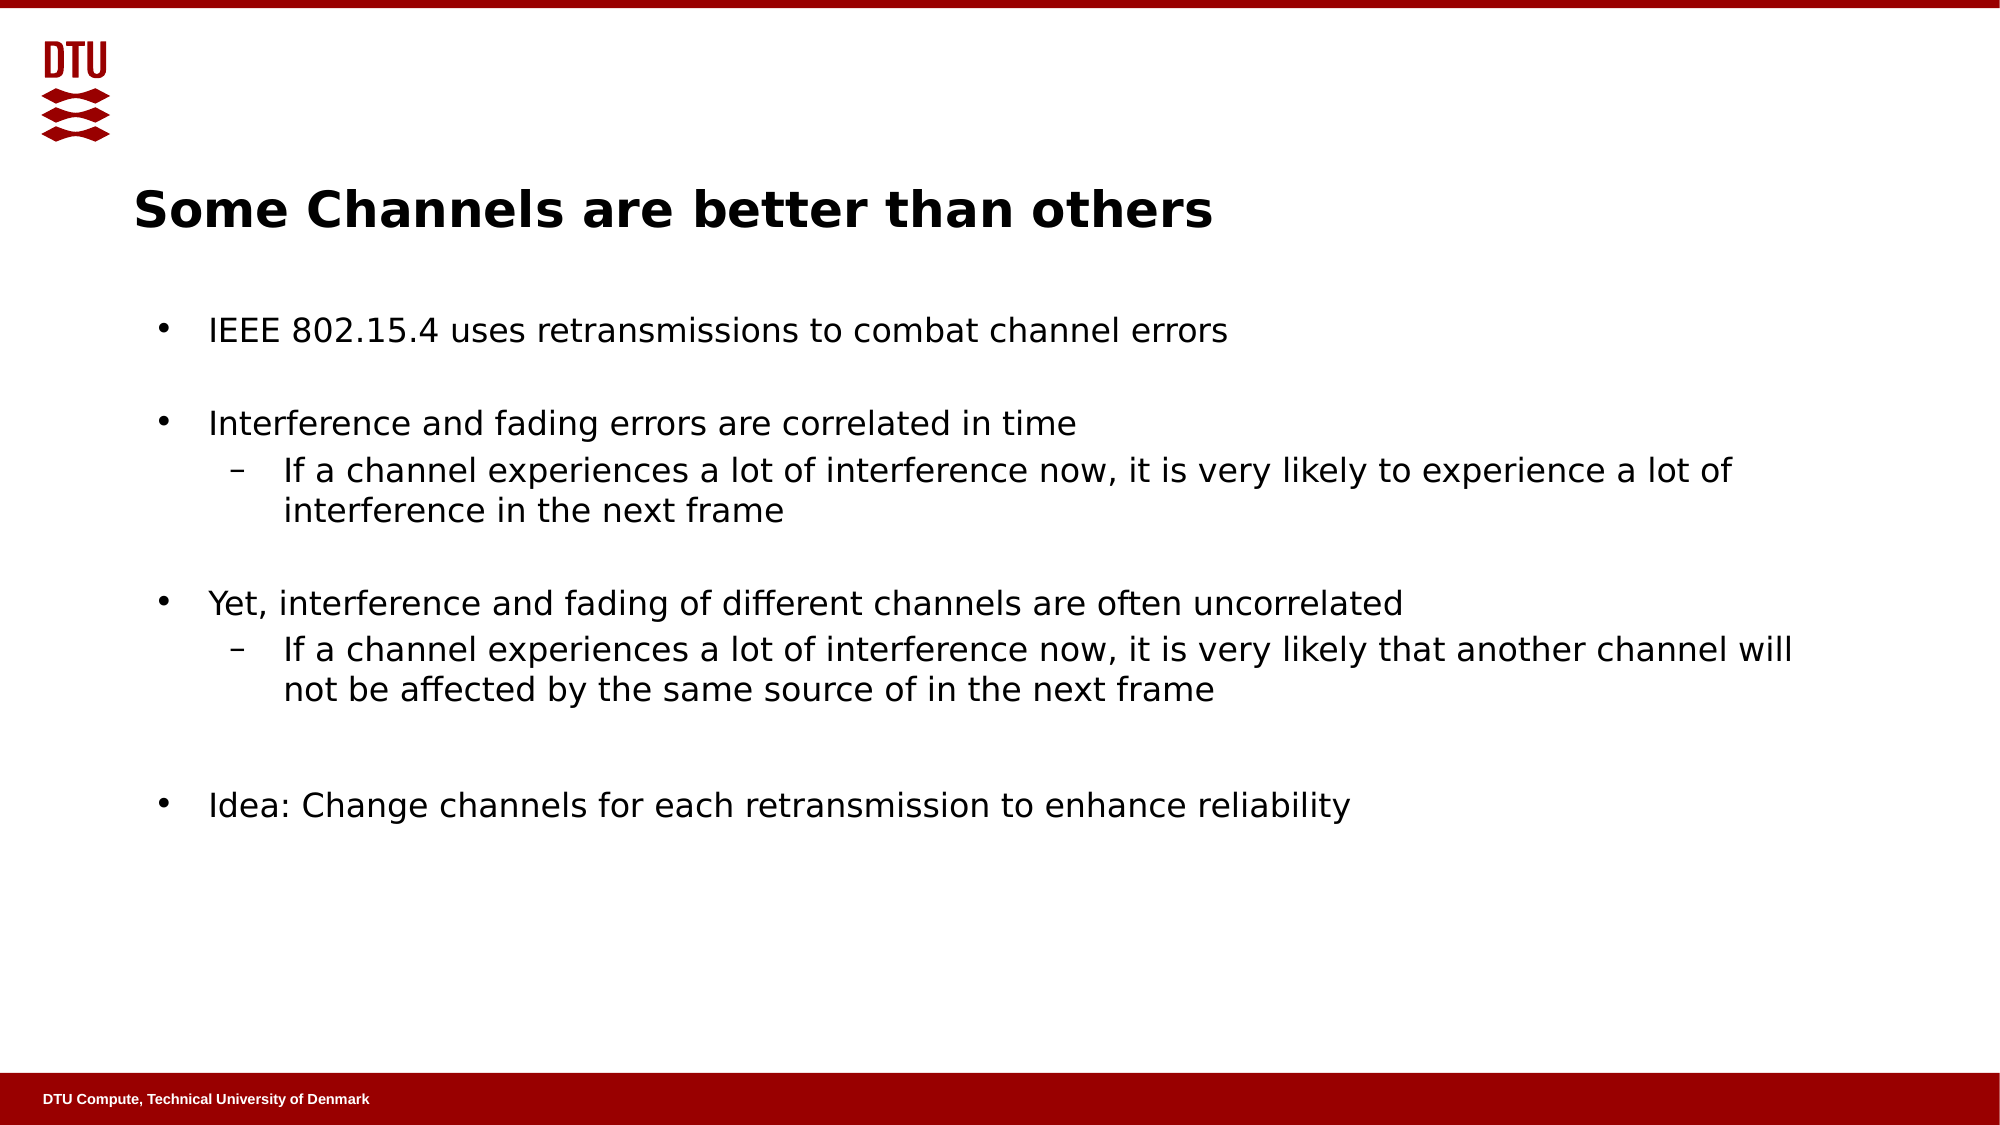

# Some Channels are better than others

IEEE 802.15.4 uses retransmissions to combat channel errors

Interference and fading errors are correlated in time
If a channel experiences a lot of interference now, it is very likely to experience a lot of interference in the next frame

Yet, interference and fading of different channels are often uncorrelated
If a channel experiences a lot of interference now, it is very likely that another channel will not be affected by the same source of in the next frame

Idea: Change channels for each retransmission to enhance reliability